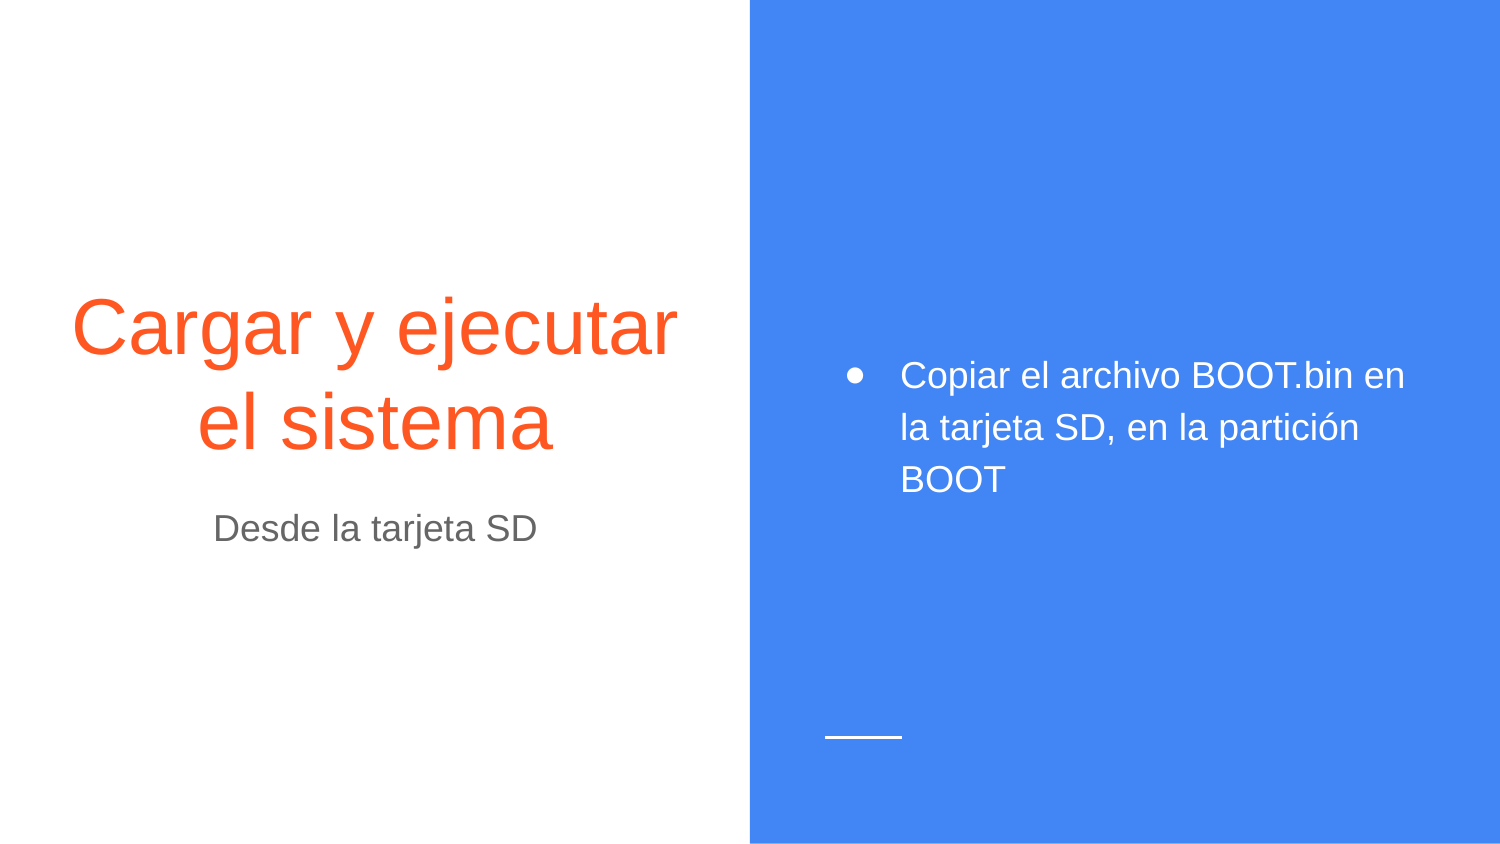

Copiar el archivo BOOT.bin en la tarjeta SD, en la partición BOOT
# Cargar y ejecutar el sistema
Desde la tarjeta SD